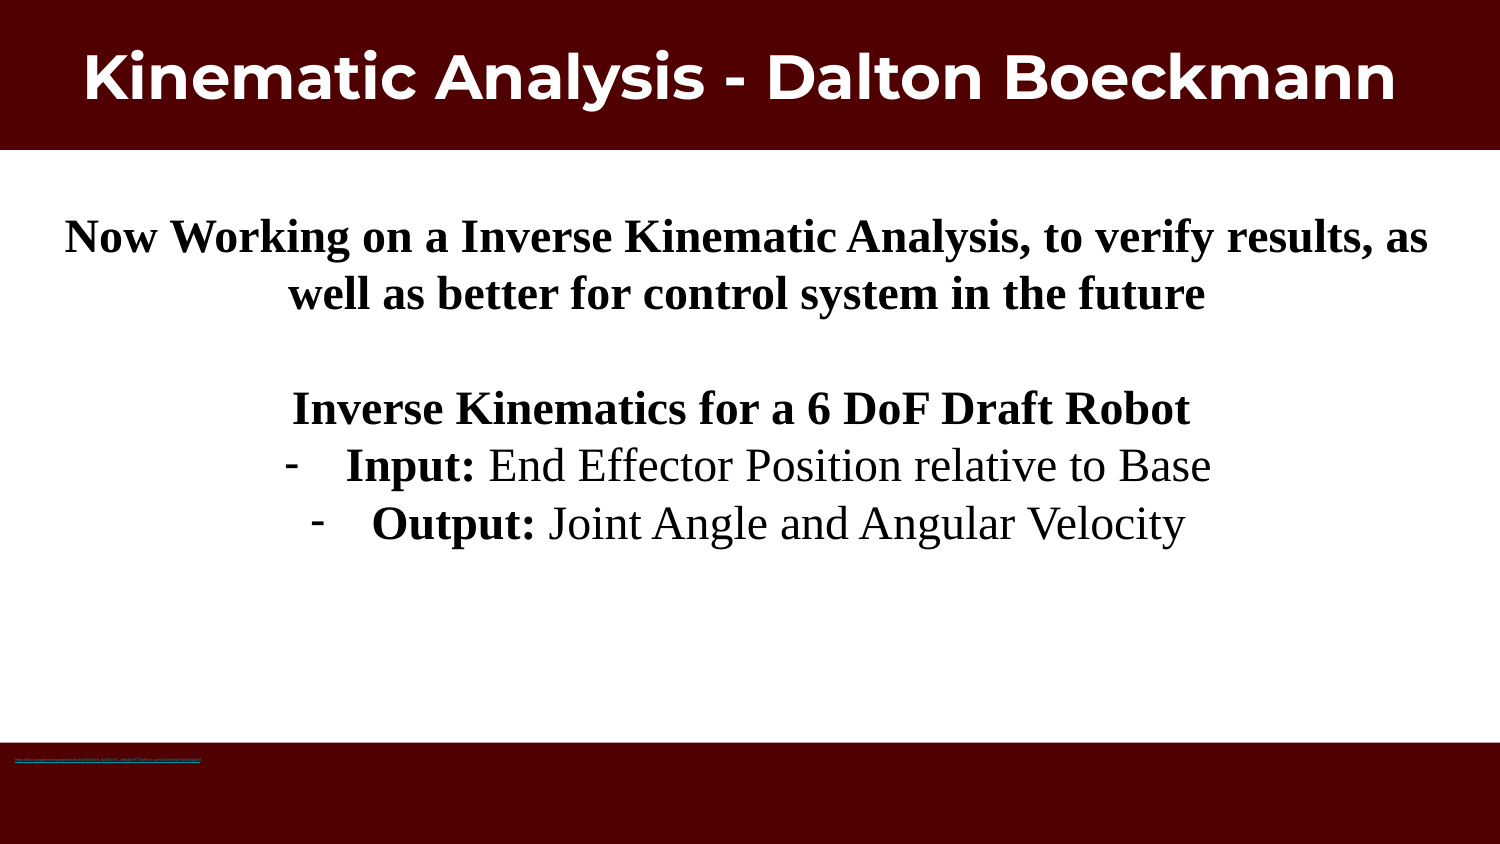

# Kinematic Analysis - Dalton Boeckmann
Now Working on a Inverse Kinematic Analysis, to verify results, as well as better for control system in the future

Inverse Kinematics for a 6 DoF Draft Robot
Input: End Effector Position relative to Base
Output: Joint Angle and Angular Velocity

https://docs.google.com/spreadsheets/d/1n6bPuD8_kZOEpCN_uMg4ljr7ETDbH8Js-aryVri61Nk/edit?gid=0#gid=0